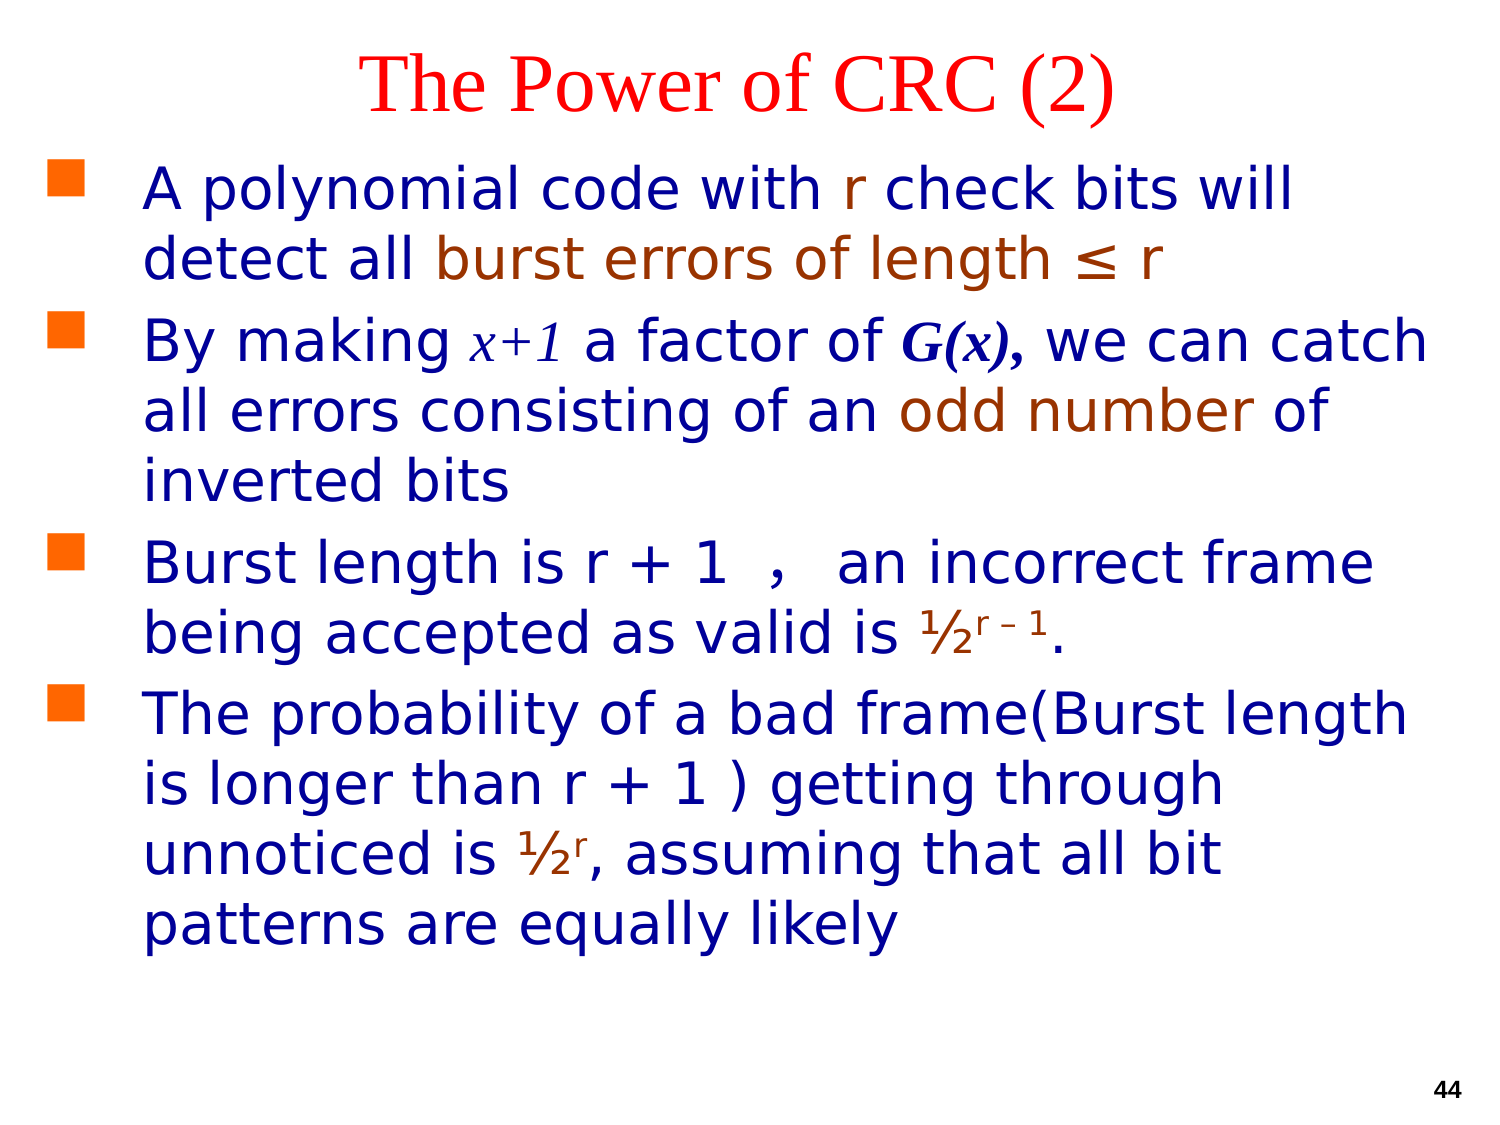

# The Power of CRC (2)
A polynomial code with r check bits will detect all burst errors of length ≤ r
By making x+1 a factor of G(x), we can catch all errors consisting of an odd number of inverted bits
Burst length is r + 1 ，an incorrect frame being accepted as valid is ½r – 1.
The probability of a bad frame(Burst length is longer than r + 1 ) getting through unnoticed is ½r, assuming that all bit patterns are equally likely